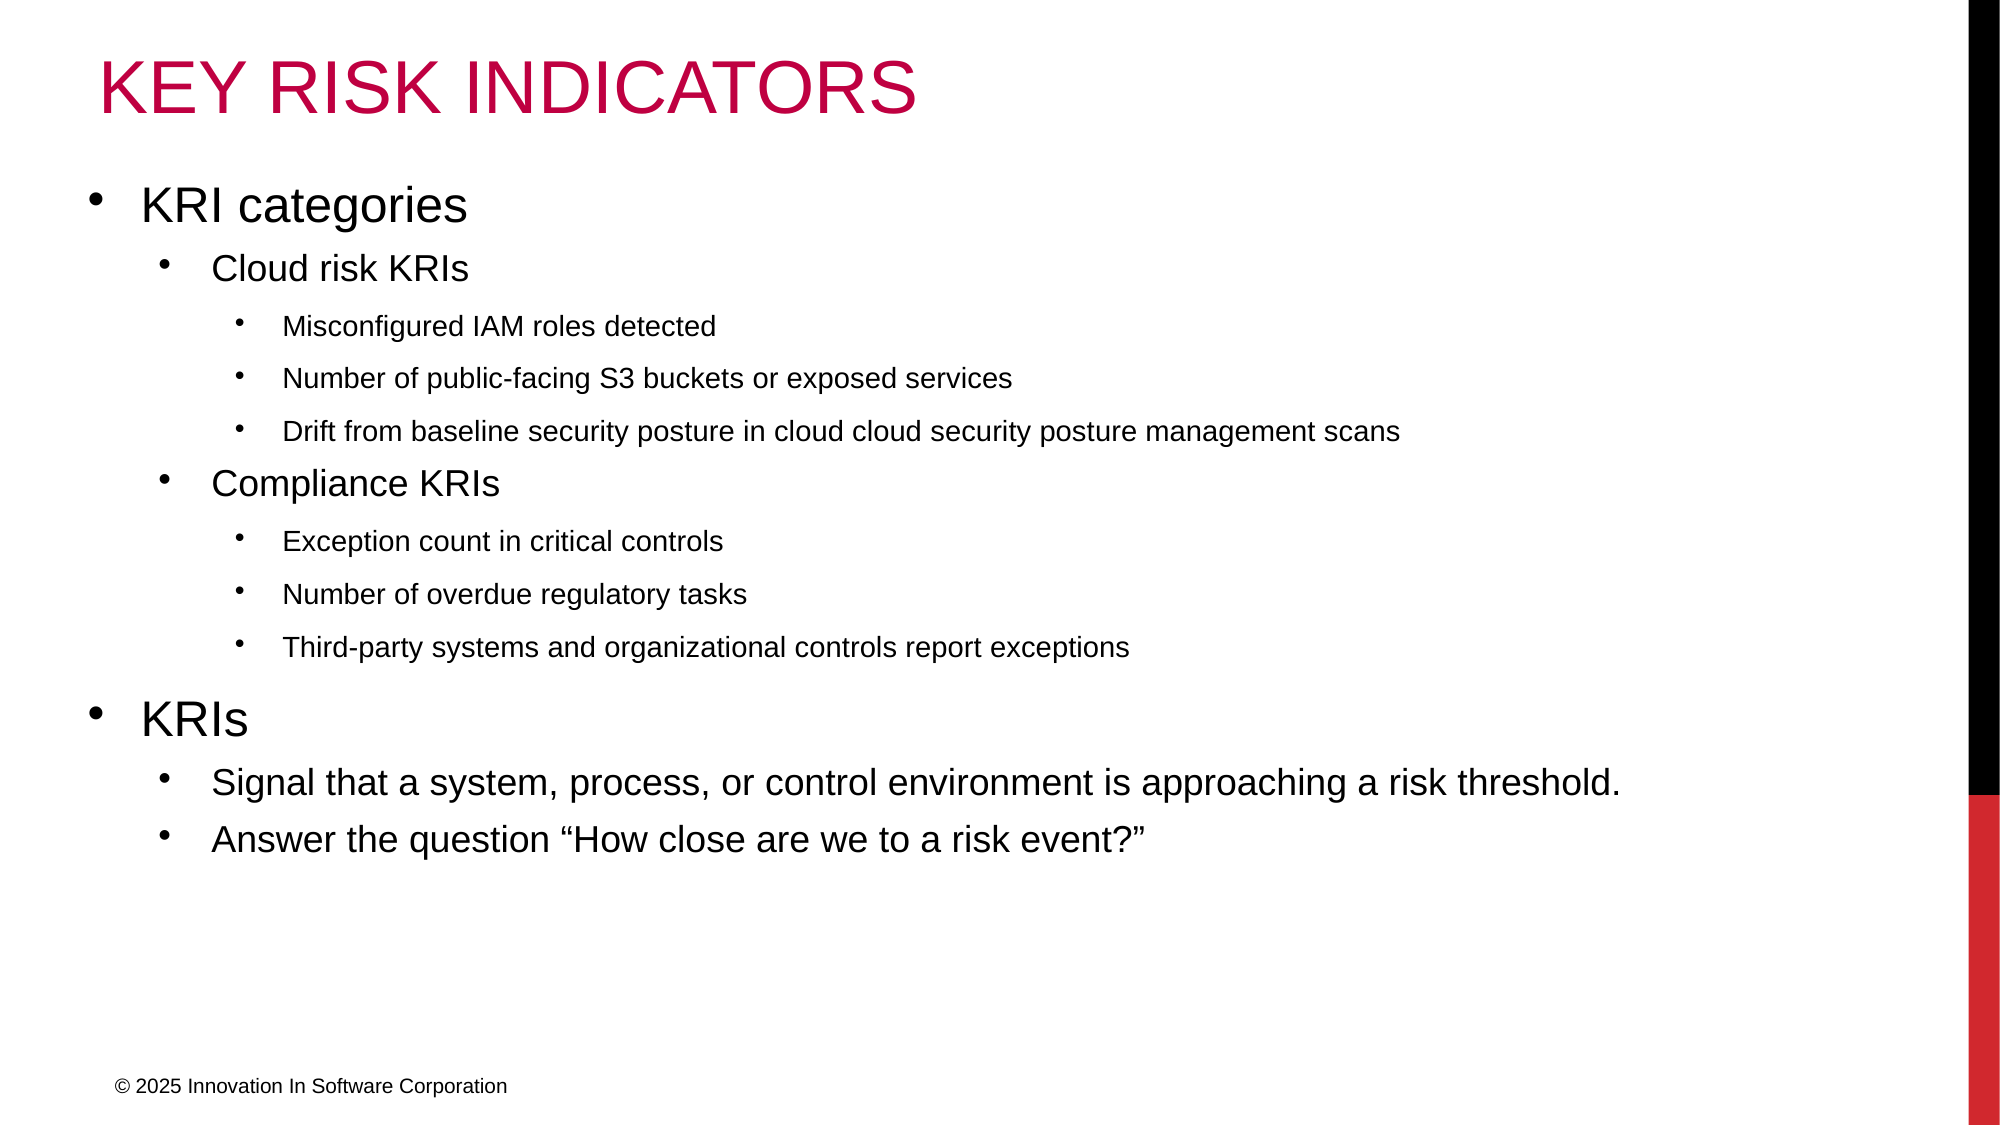

# Key Risk Indicators
KRI categories
Cloud risk KRIs
Misconfigured IAM roles detected
Number of public-facing S3 buckets or exposed services
Drift from baseline security posture in cloud cloud security posture management scans
Compliance KRIs
Exception count in critical controls
Number of overdue regulatory tasks
Third-party systems and organizational controls report exceptions
KRIs
Signal that a system, process, or control environment is approaching a risk threshold.
Answer the question “How close are we to a risk event?”
© 2025 Innovation In Software Corporation